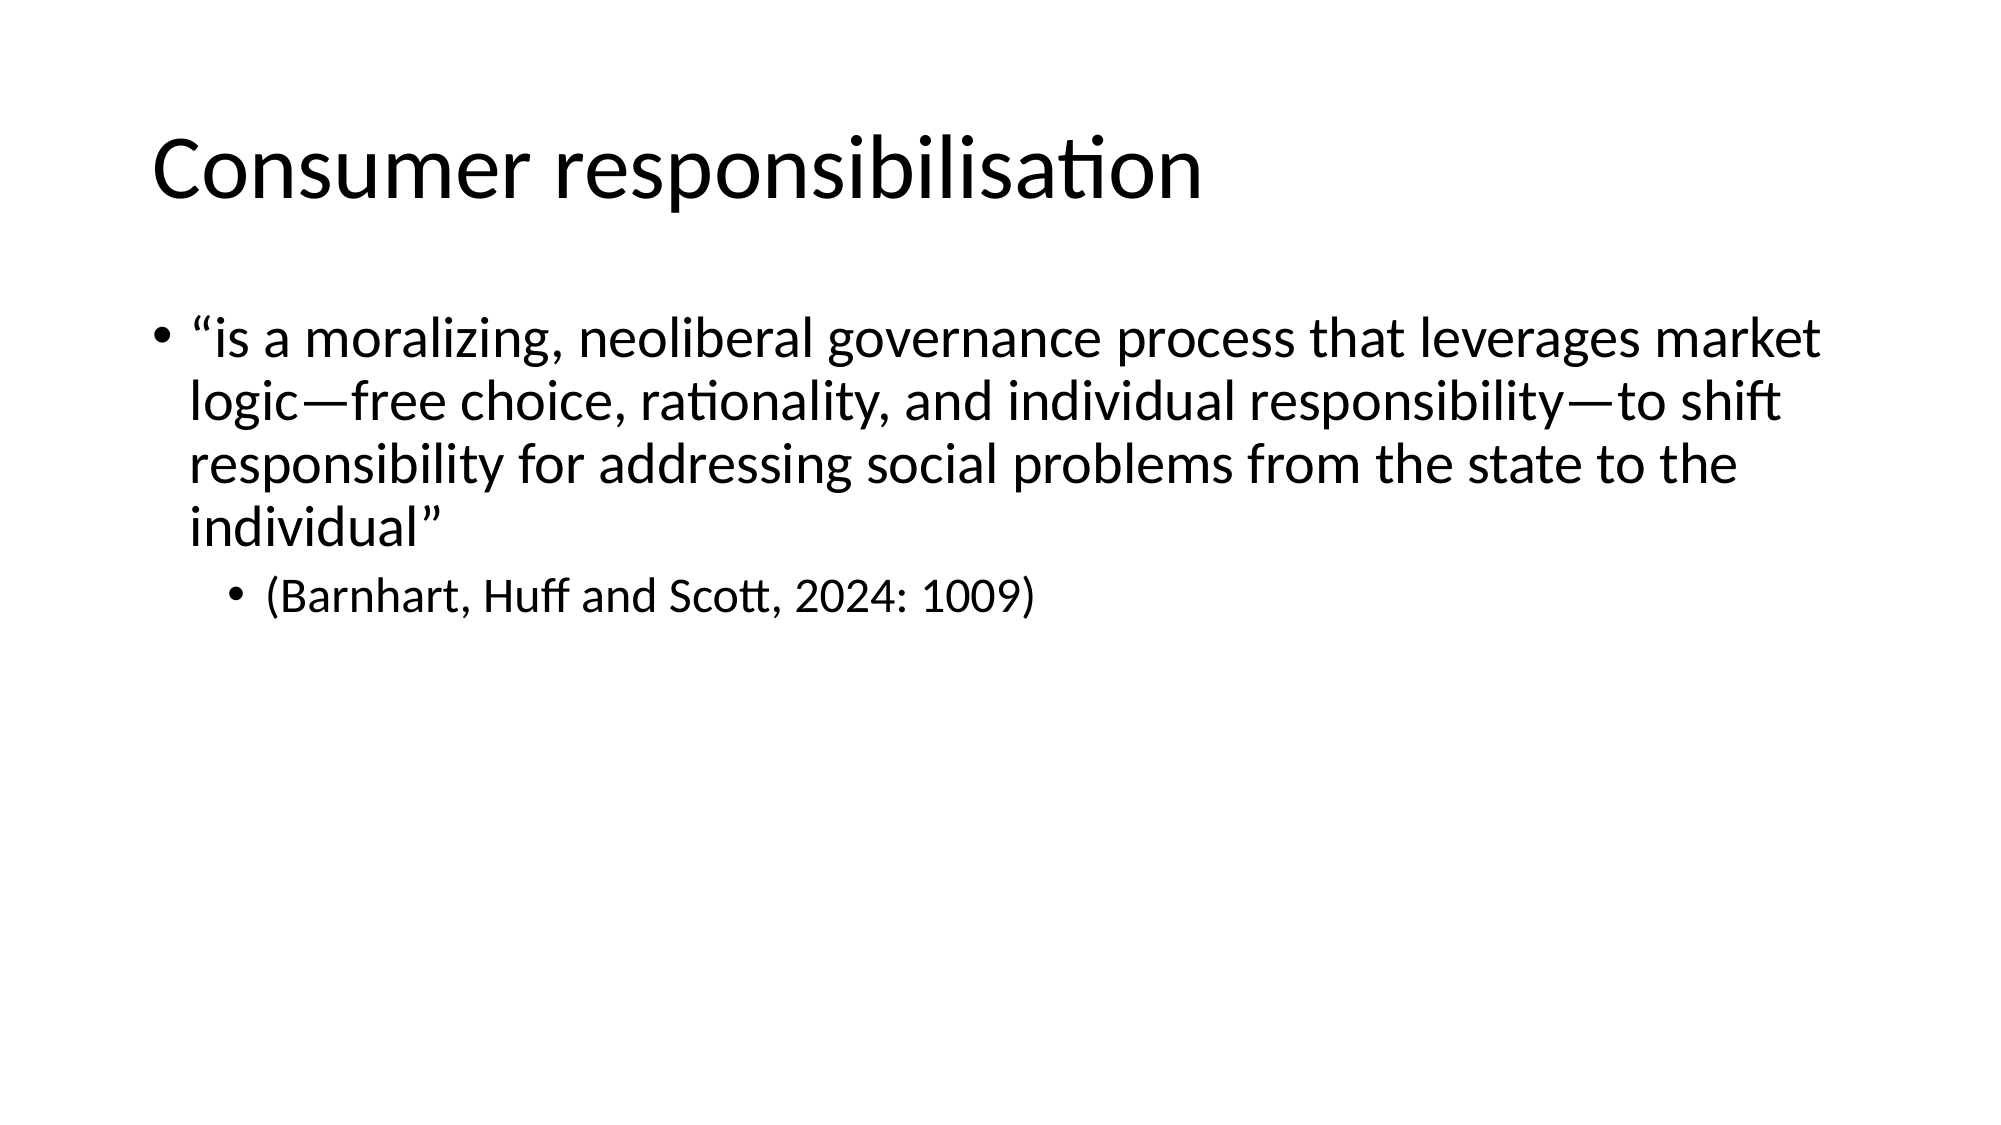

# Consumer responsibilisation
“is a moralizing, neoliberal governance process that leverages market logic—free choice, rationality, and individual responsibility—to shift responsibility for addressing social problems from the state to the individual”
(Barnhart, Huff and Scott, 2024: 1009)